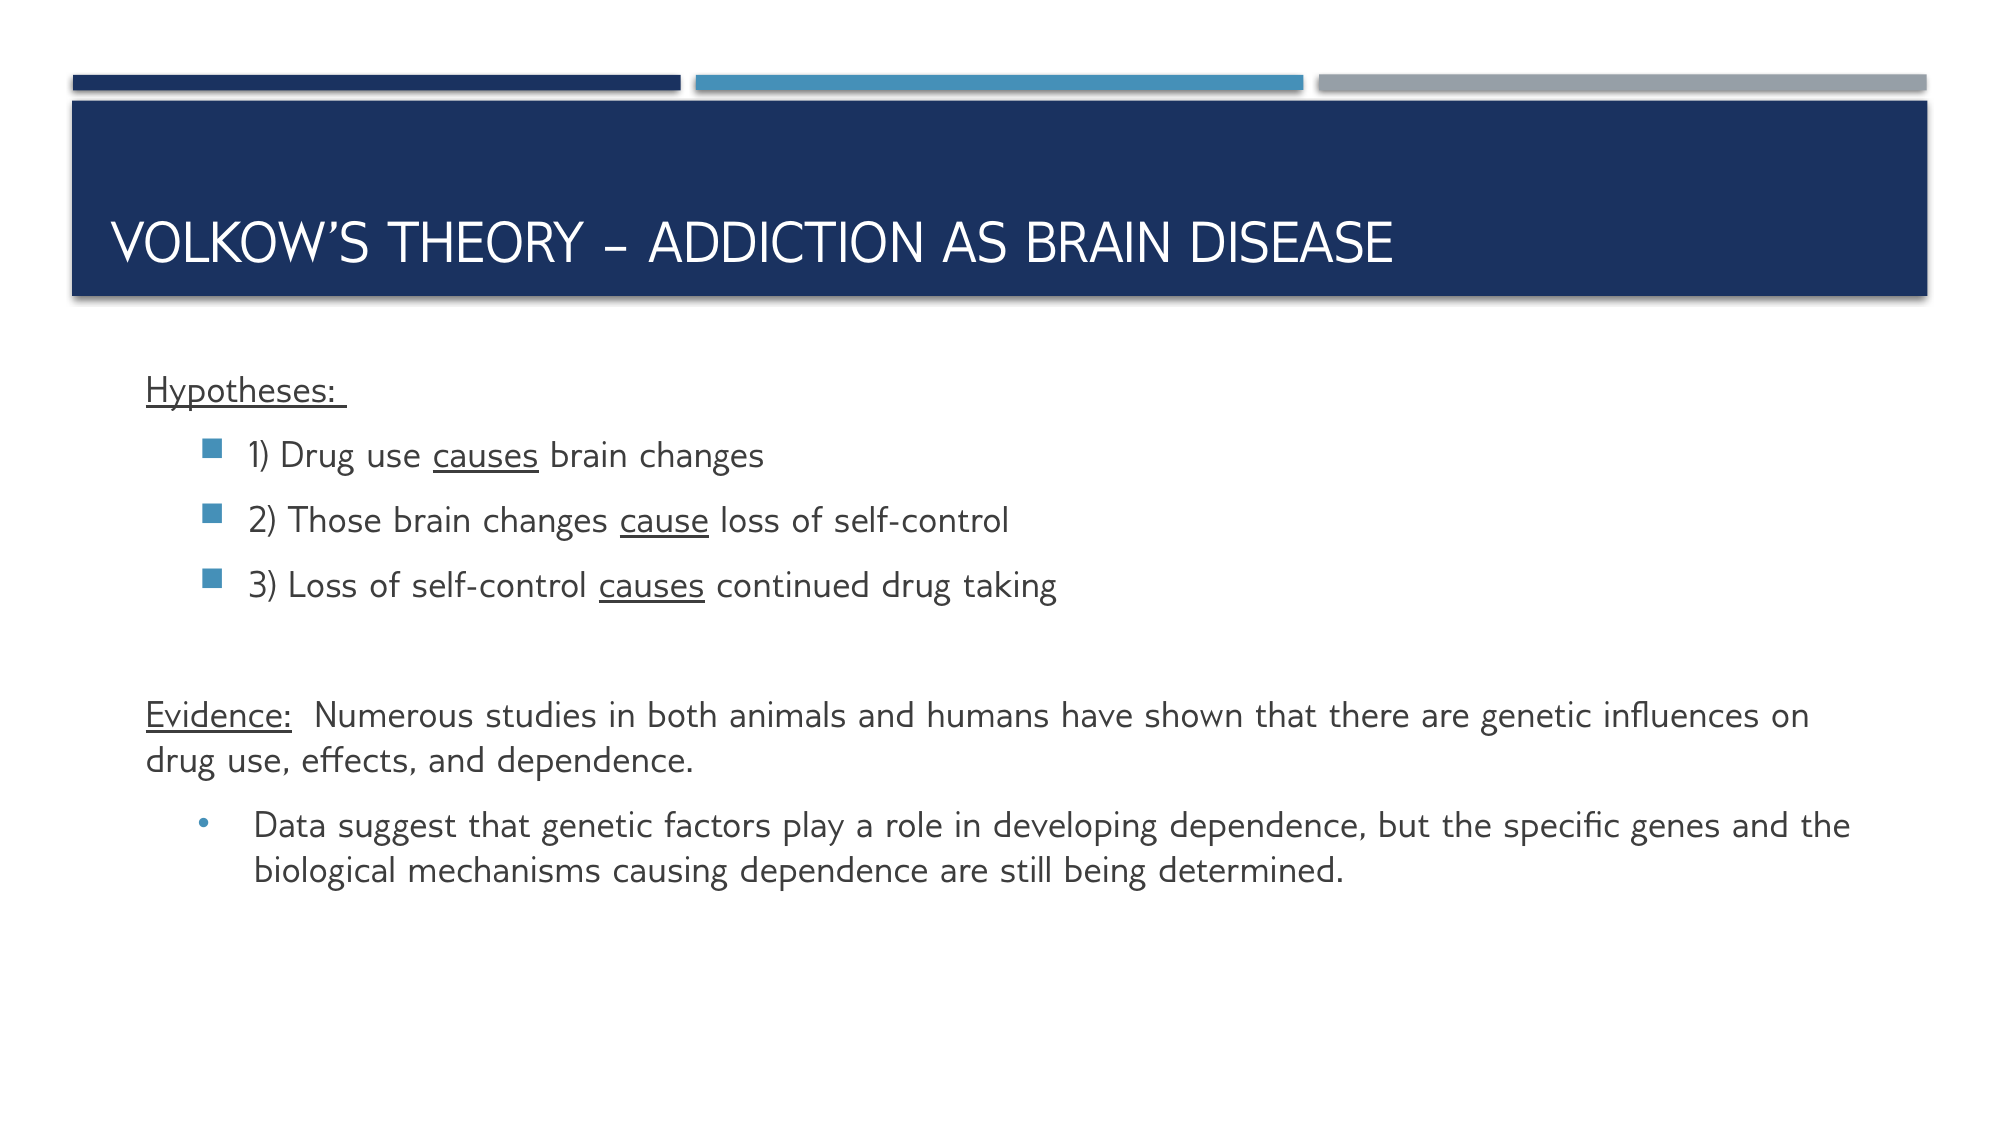

# Volkow’s theory – addiction as brain disease
Hypotheses:
1) Drug use causes brain changes
2) Those brain changes cause loss of self-control
3) Loss of self-control causes continued drug taking

Evidence:  Numerous studies in both animals and humans have shown that there are genetic influences on drug use, effects, and dependence.
Data suggest that genetic factors play a role in developing dependence, but the specific genes and the biological mechanisms causing dependence are still being determined.